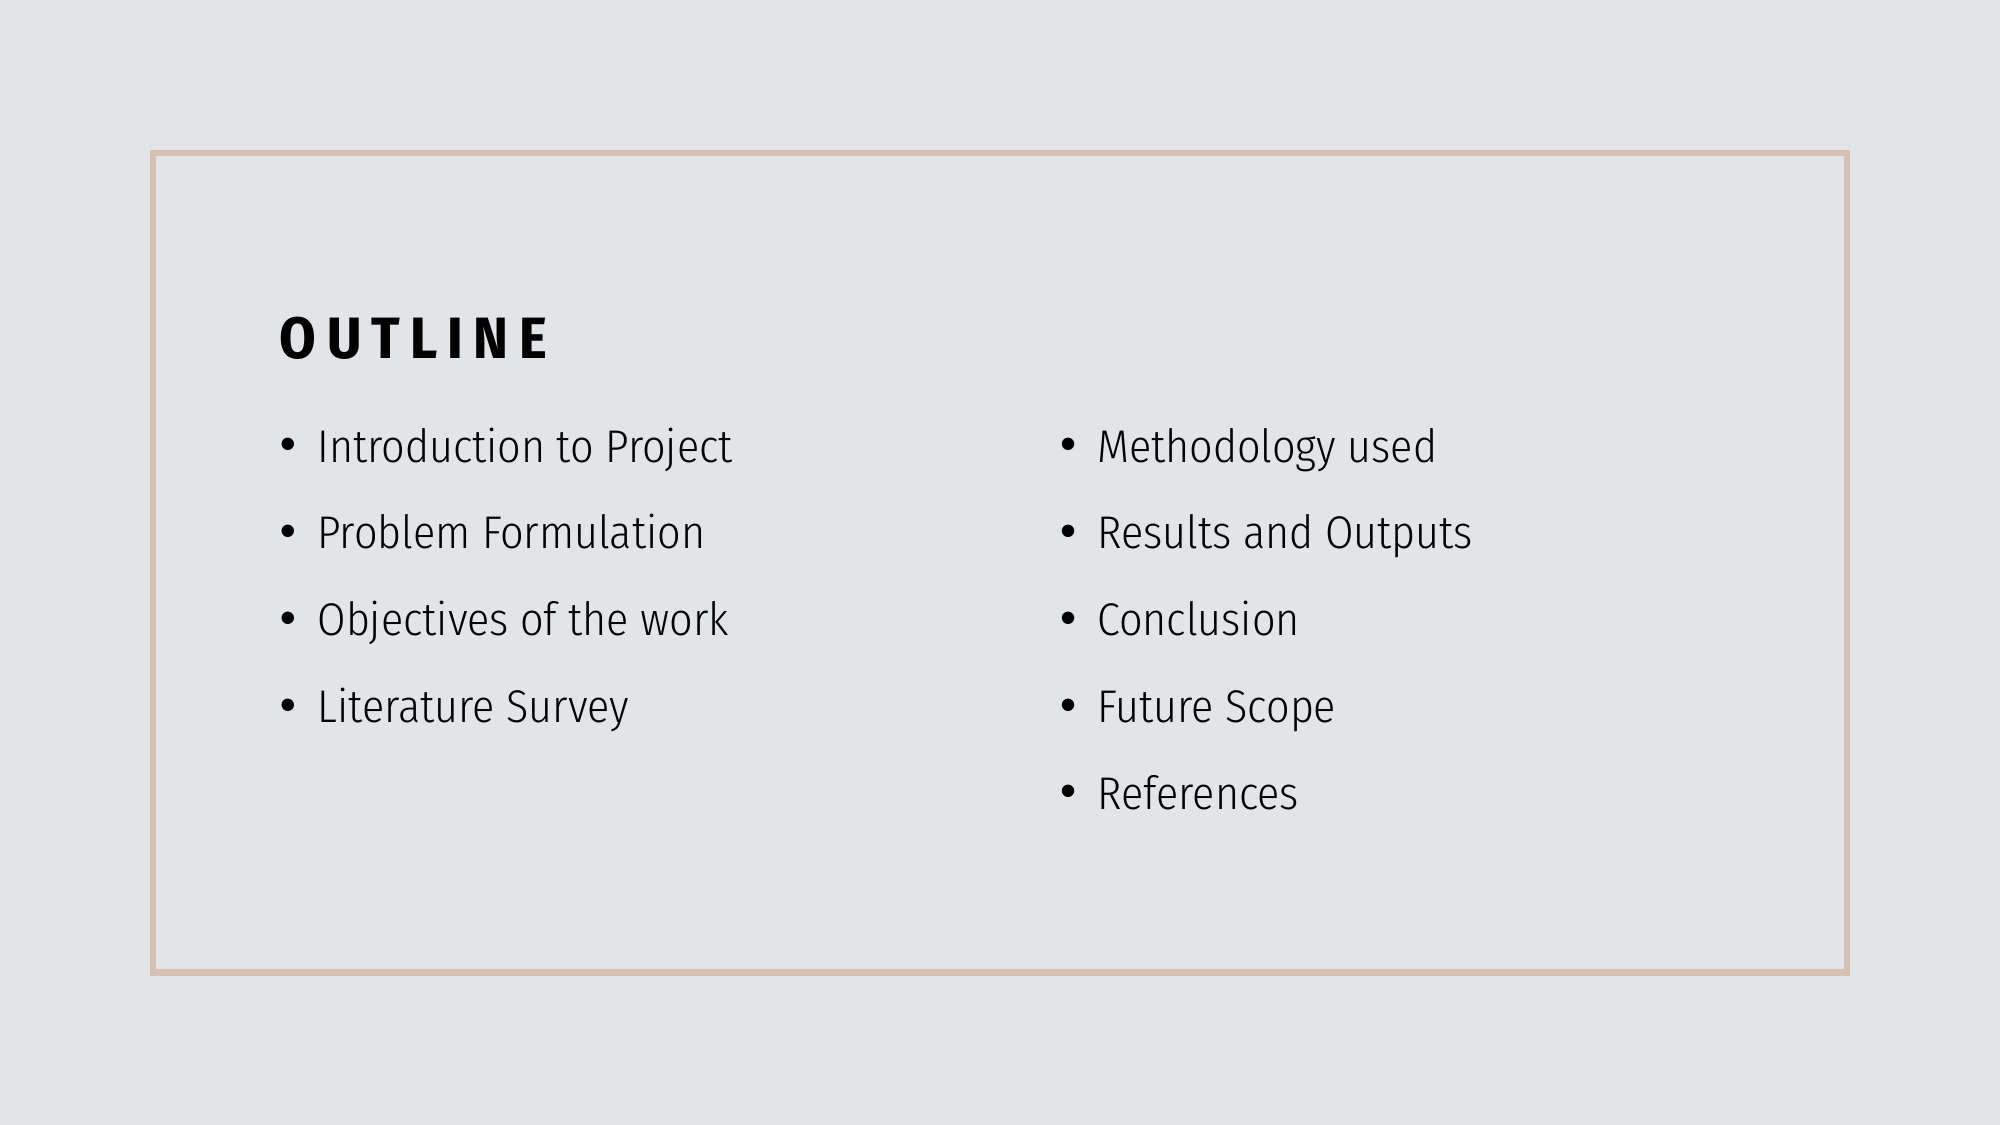

# OUTLINE
Introduction to Project
Problem Formulation
Objectives of the work
Literature Survey

Methodology used
Results and Outputs
Conclusion
Future Scope
References